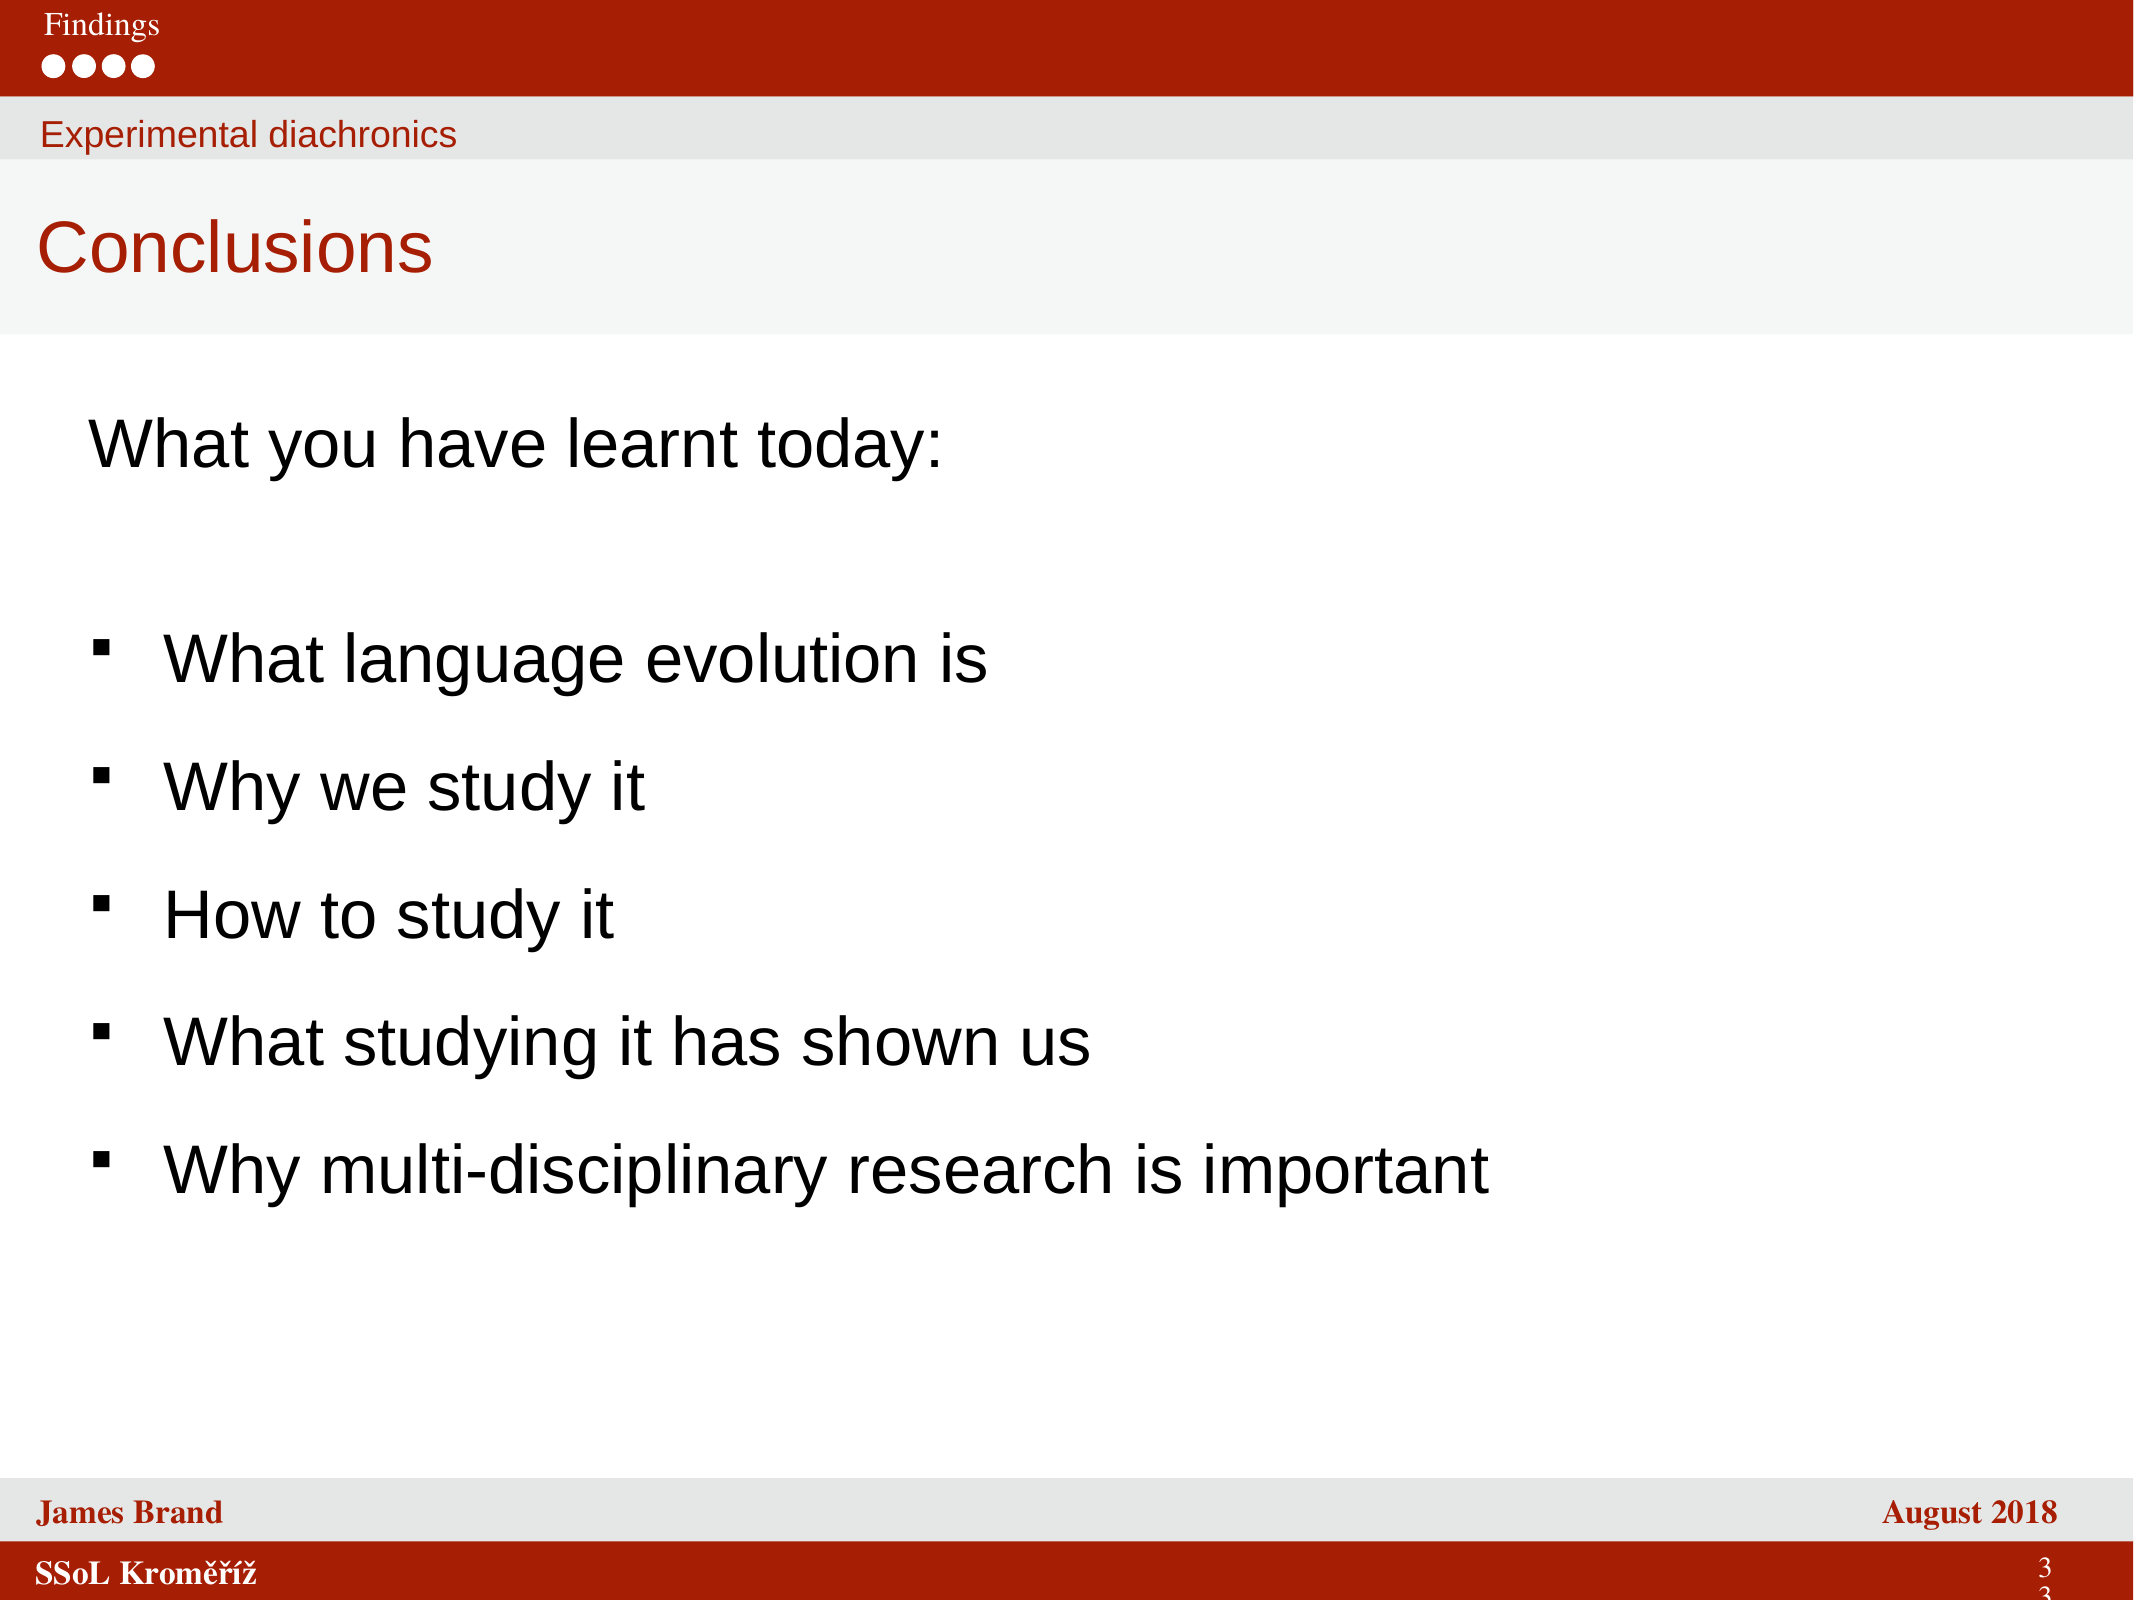

Findings

Experimental diachronics
Conclusions
What you have learnt today:

What language evolution is
Why we study it
How to study it
What studying it has shown us
Why multi-disciplinary research is important
33